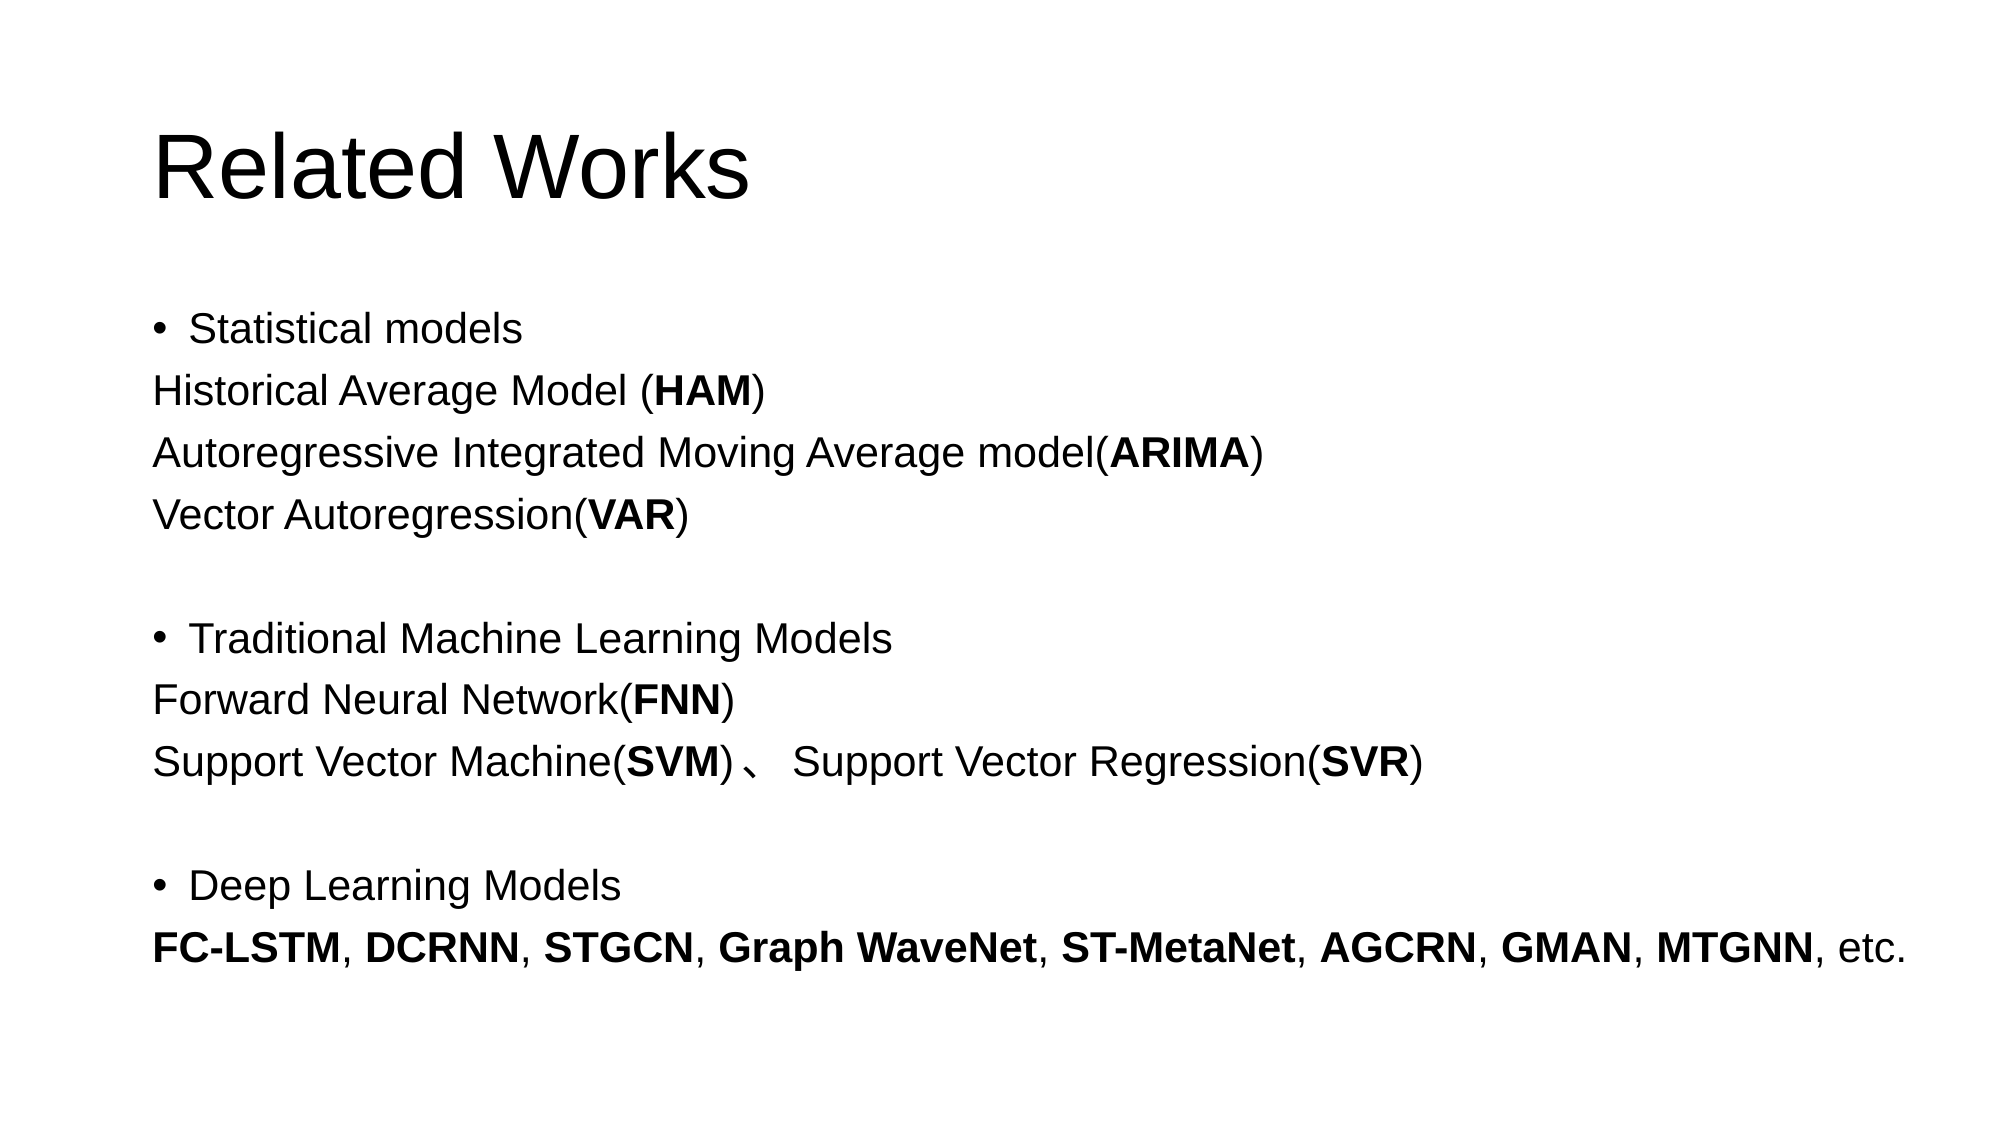

# Related Works
Statistical models
Historical Average Model (HAM)
Autoregressive Integrated Moving Average model(ARIMA)
Vector Autoregression(VAR)

Traditional Machine Learning Models
Forward Neural Network(FNN)
Support Vector Machine(SVM)、Support Vector Regression(SVR)

Deep Learning Models
FC-LSTM, DCRNN, STGCN, Graph WaveNet, ST-MetaNet, AGCRN, GMAN, MTGNN, etc.